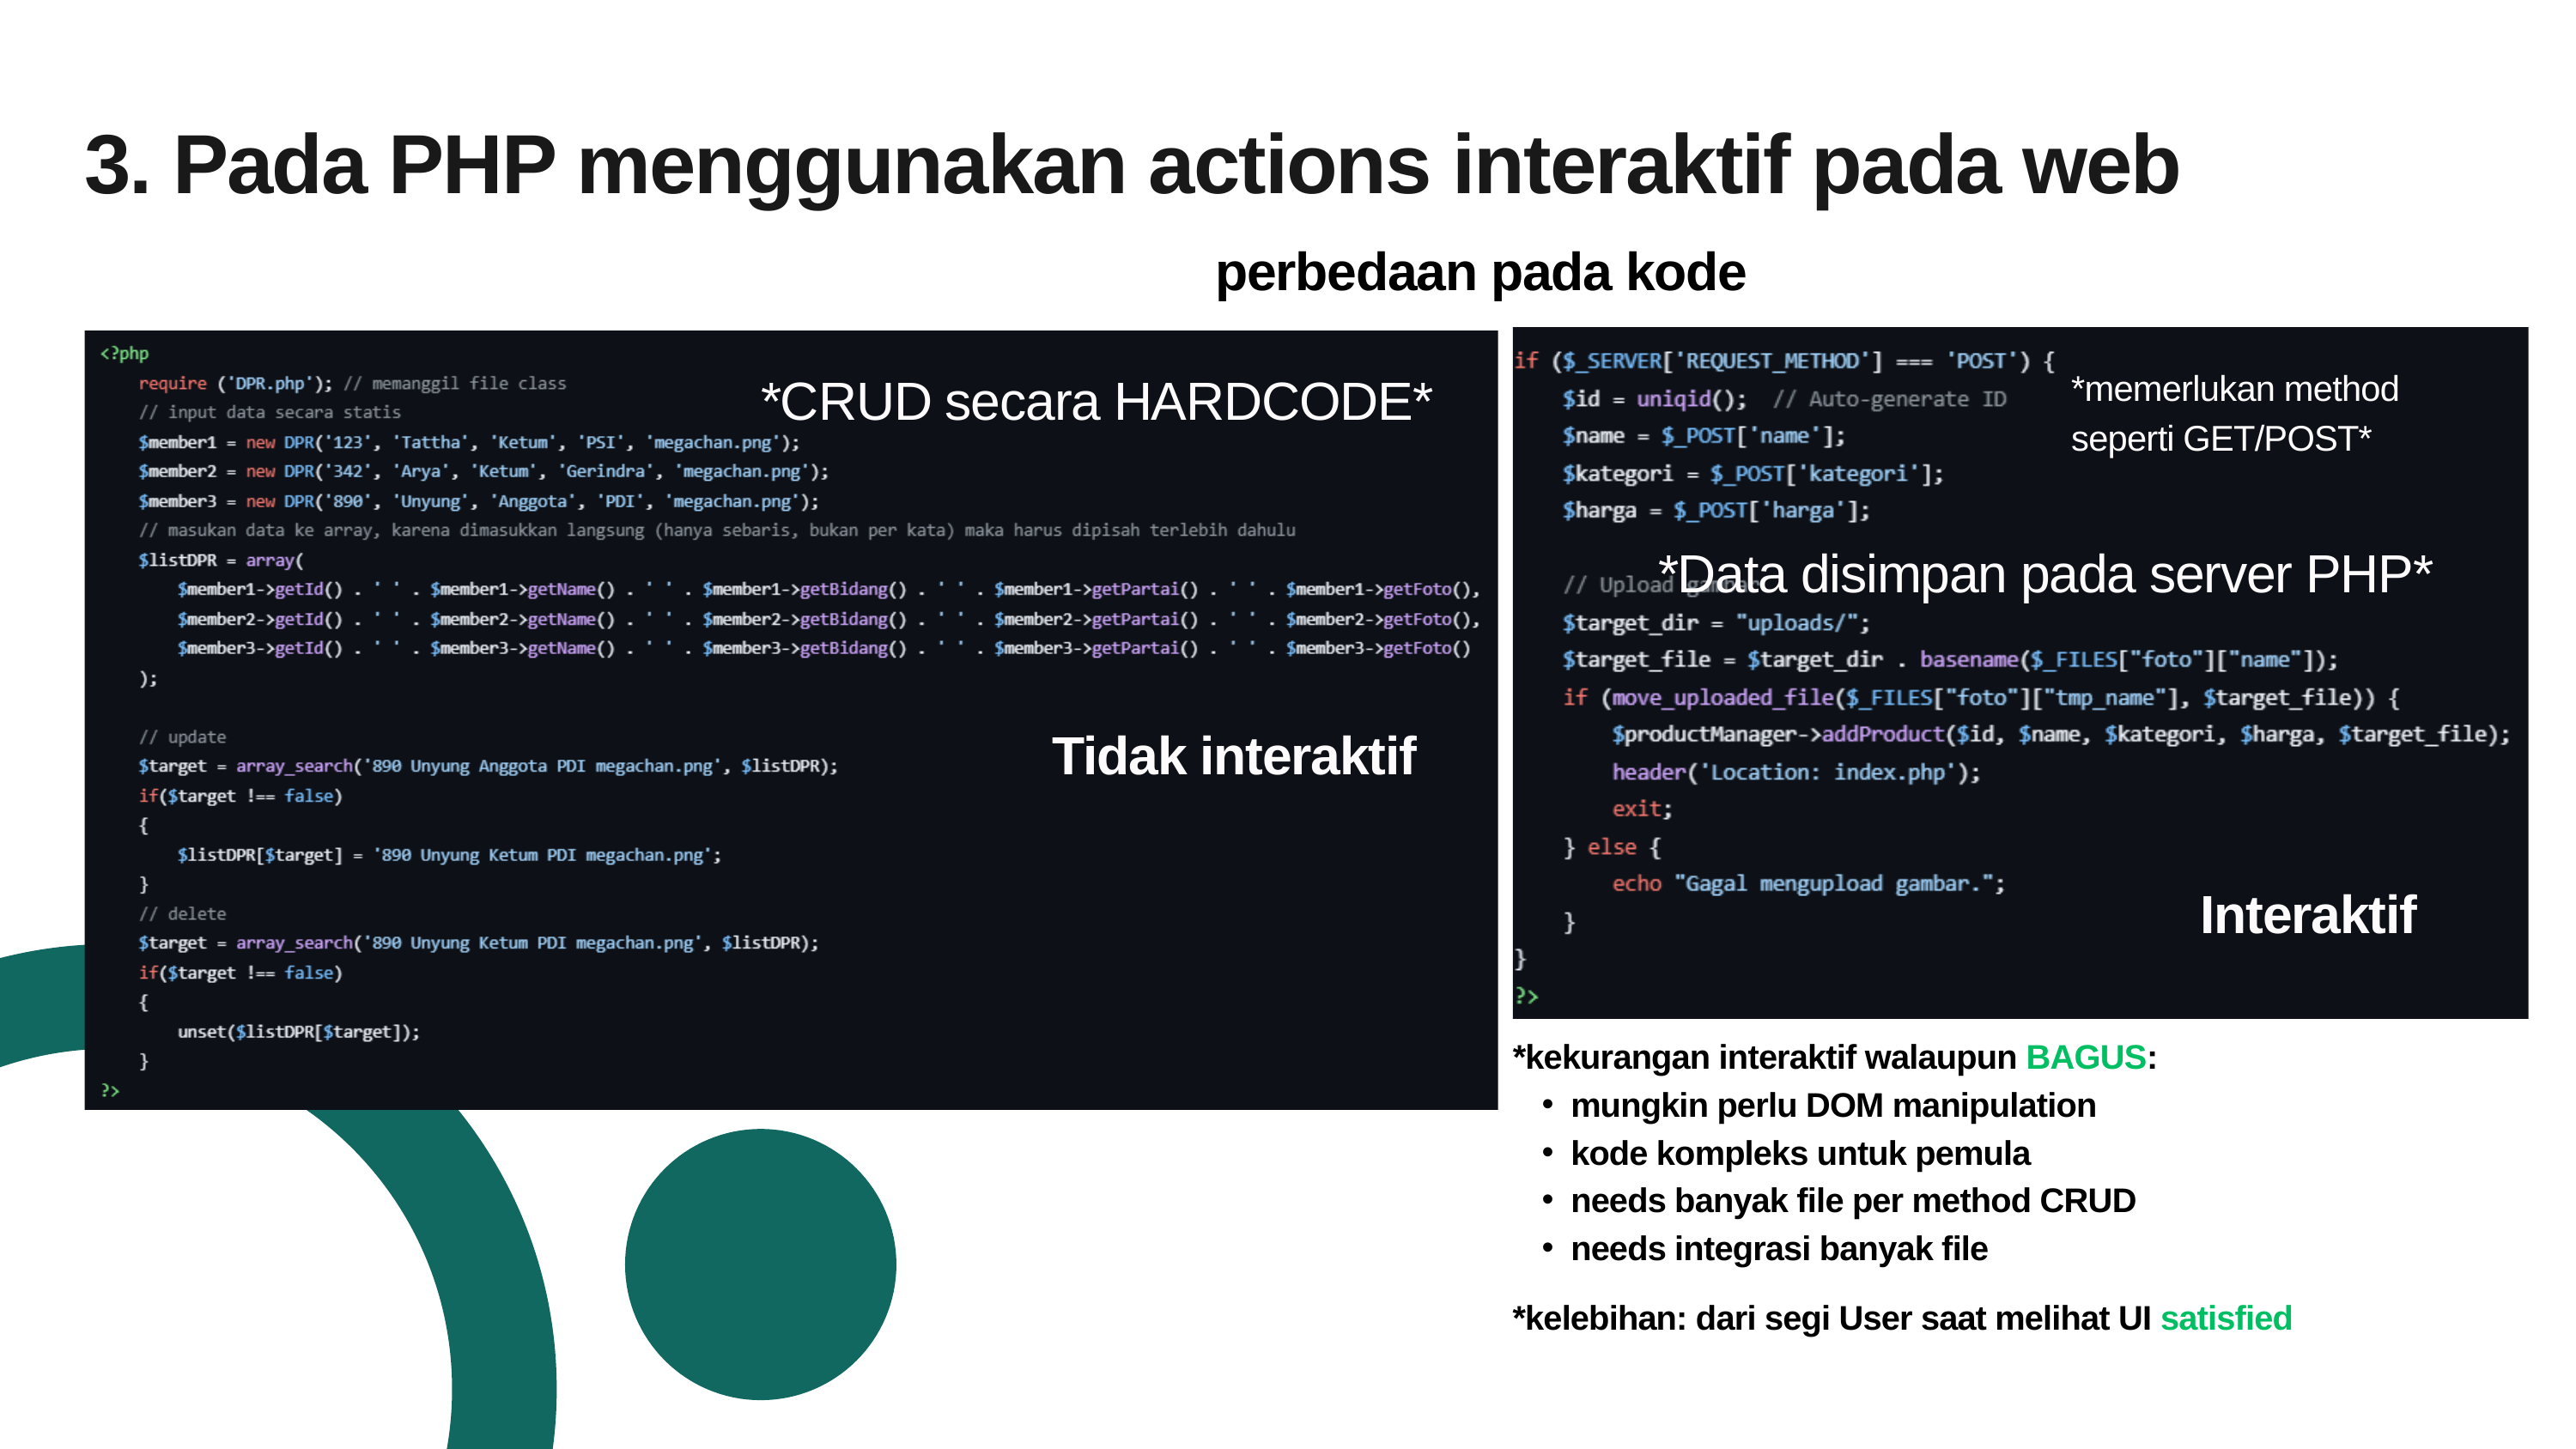

3. Pada PHP menggunakan actions interaktif pada web
perbedaan pada kode

*CRUD secara HARDCODE*
*memerlukan method seperti GET/POST*
*Data disimpan pada server PHP*
Tidak interaktif
Interaktif

*kekurangan interaktif walaupun BAGUS:
mungkin perlu DOM manipulation
kode kompleks untuk pemula
needs banyak file per method CRUD
needs integrasi banyak file

*kelebihan: dari segi User saat melihat UI satisfied